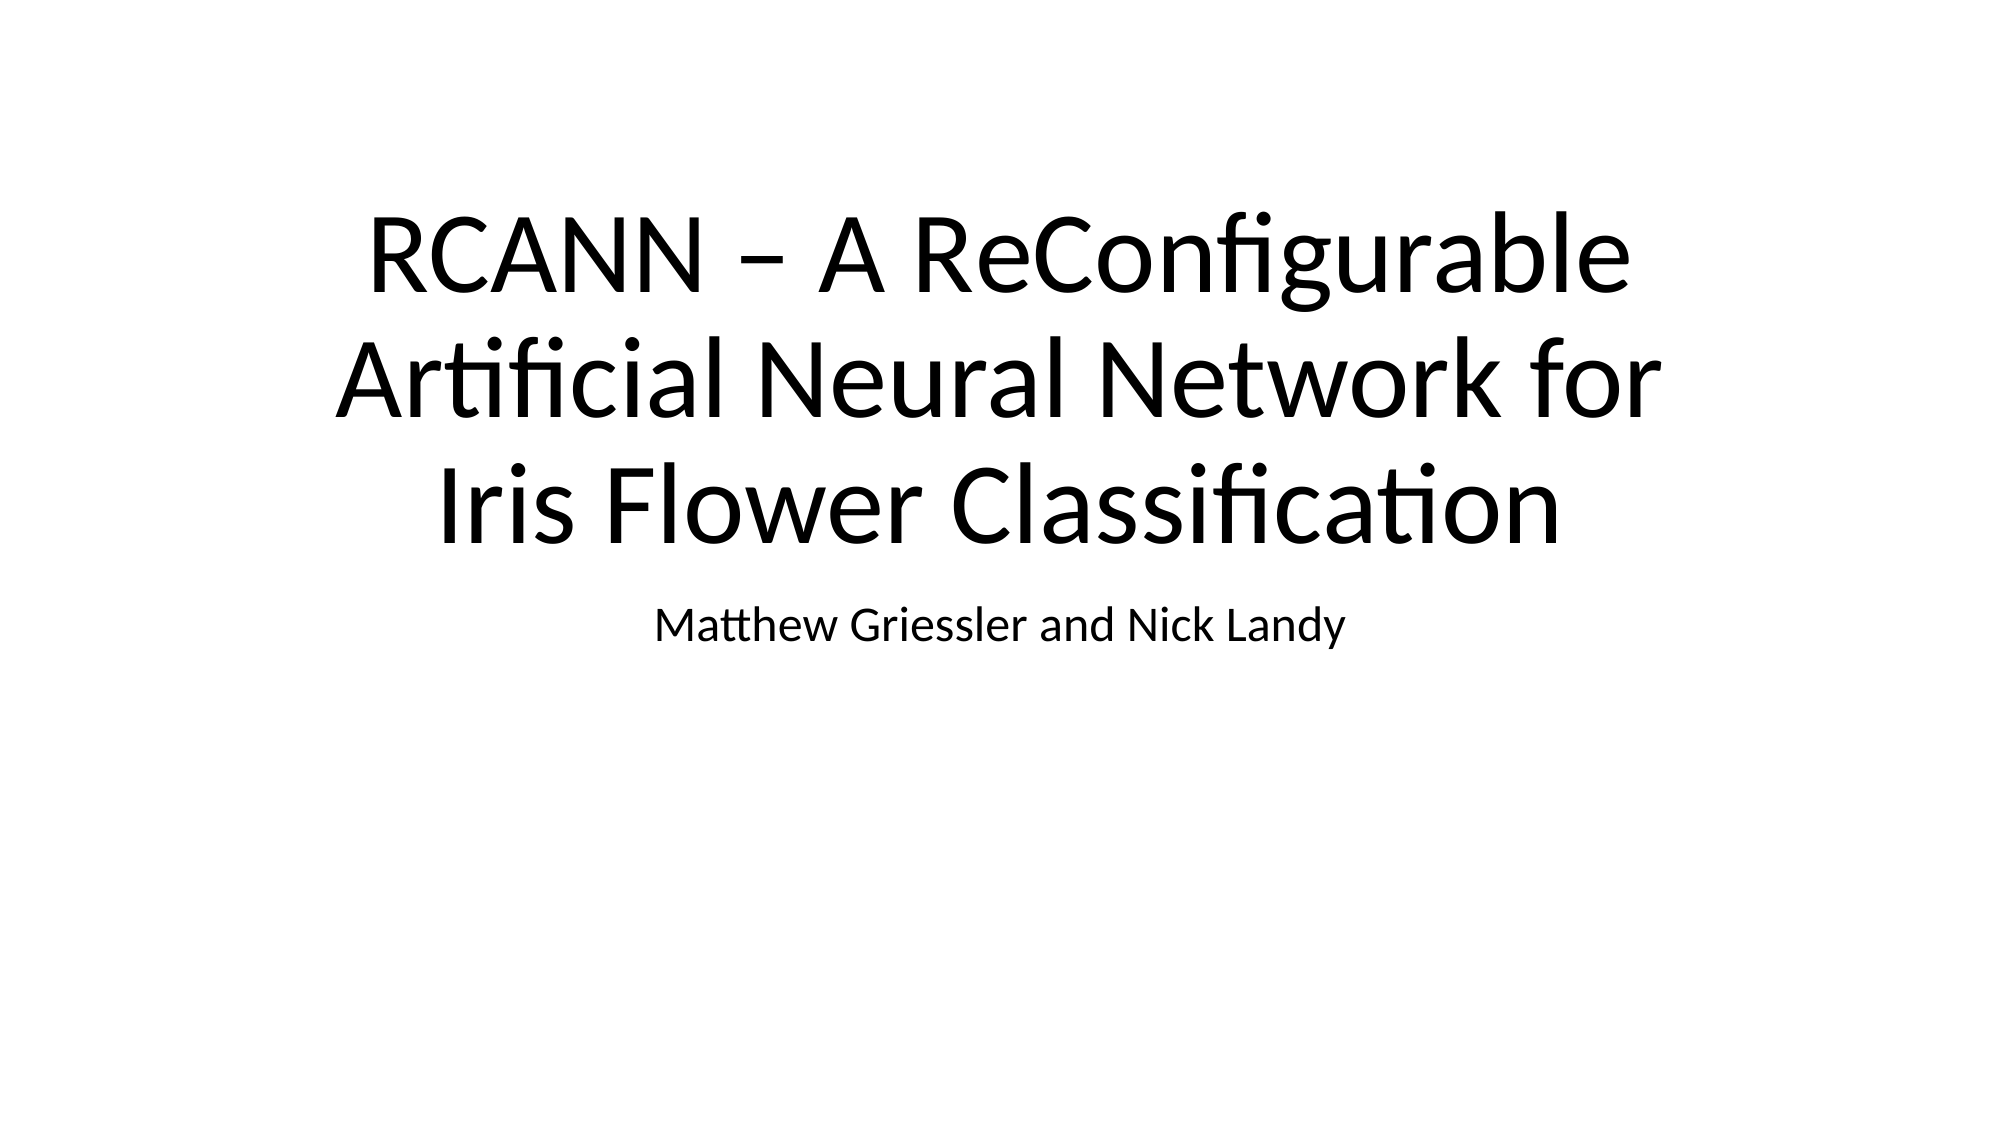

# RCANN – A ReConfigurable Artificial Neural Network for Iris Flower Classification
Matthew Griessler and Nick Landy